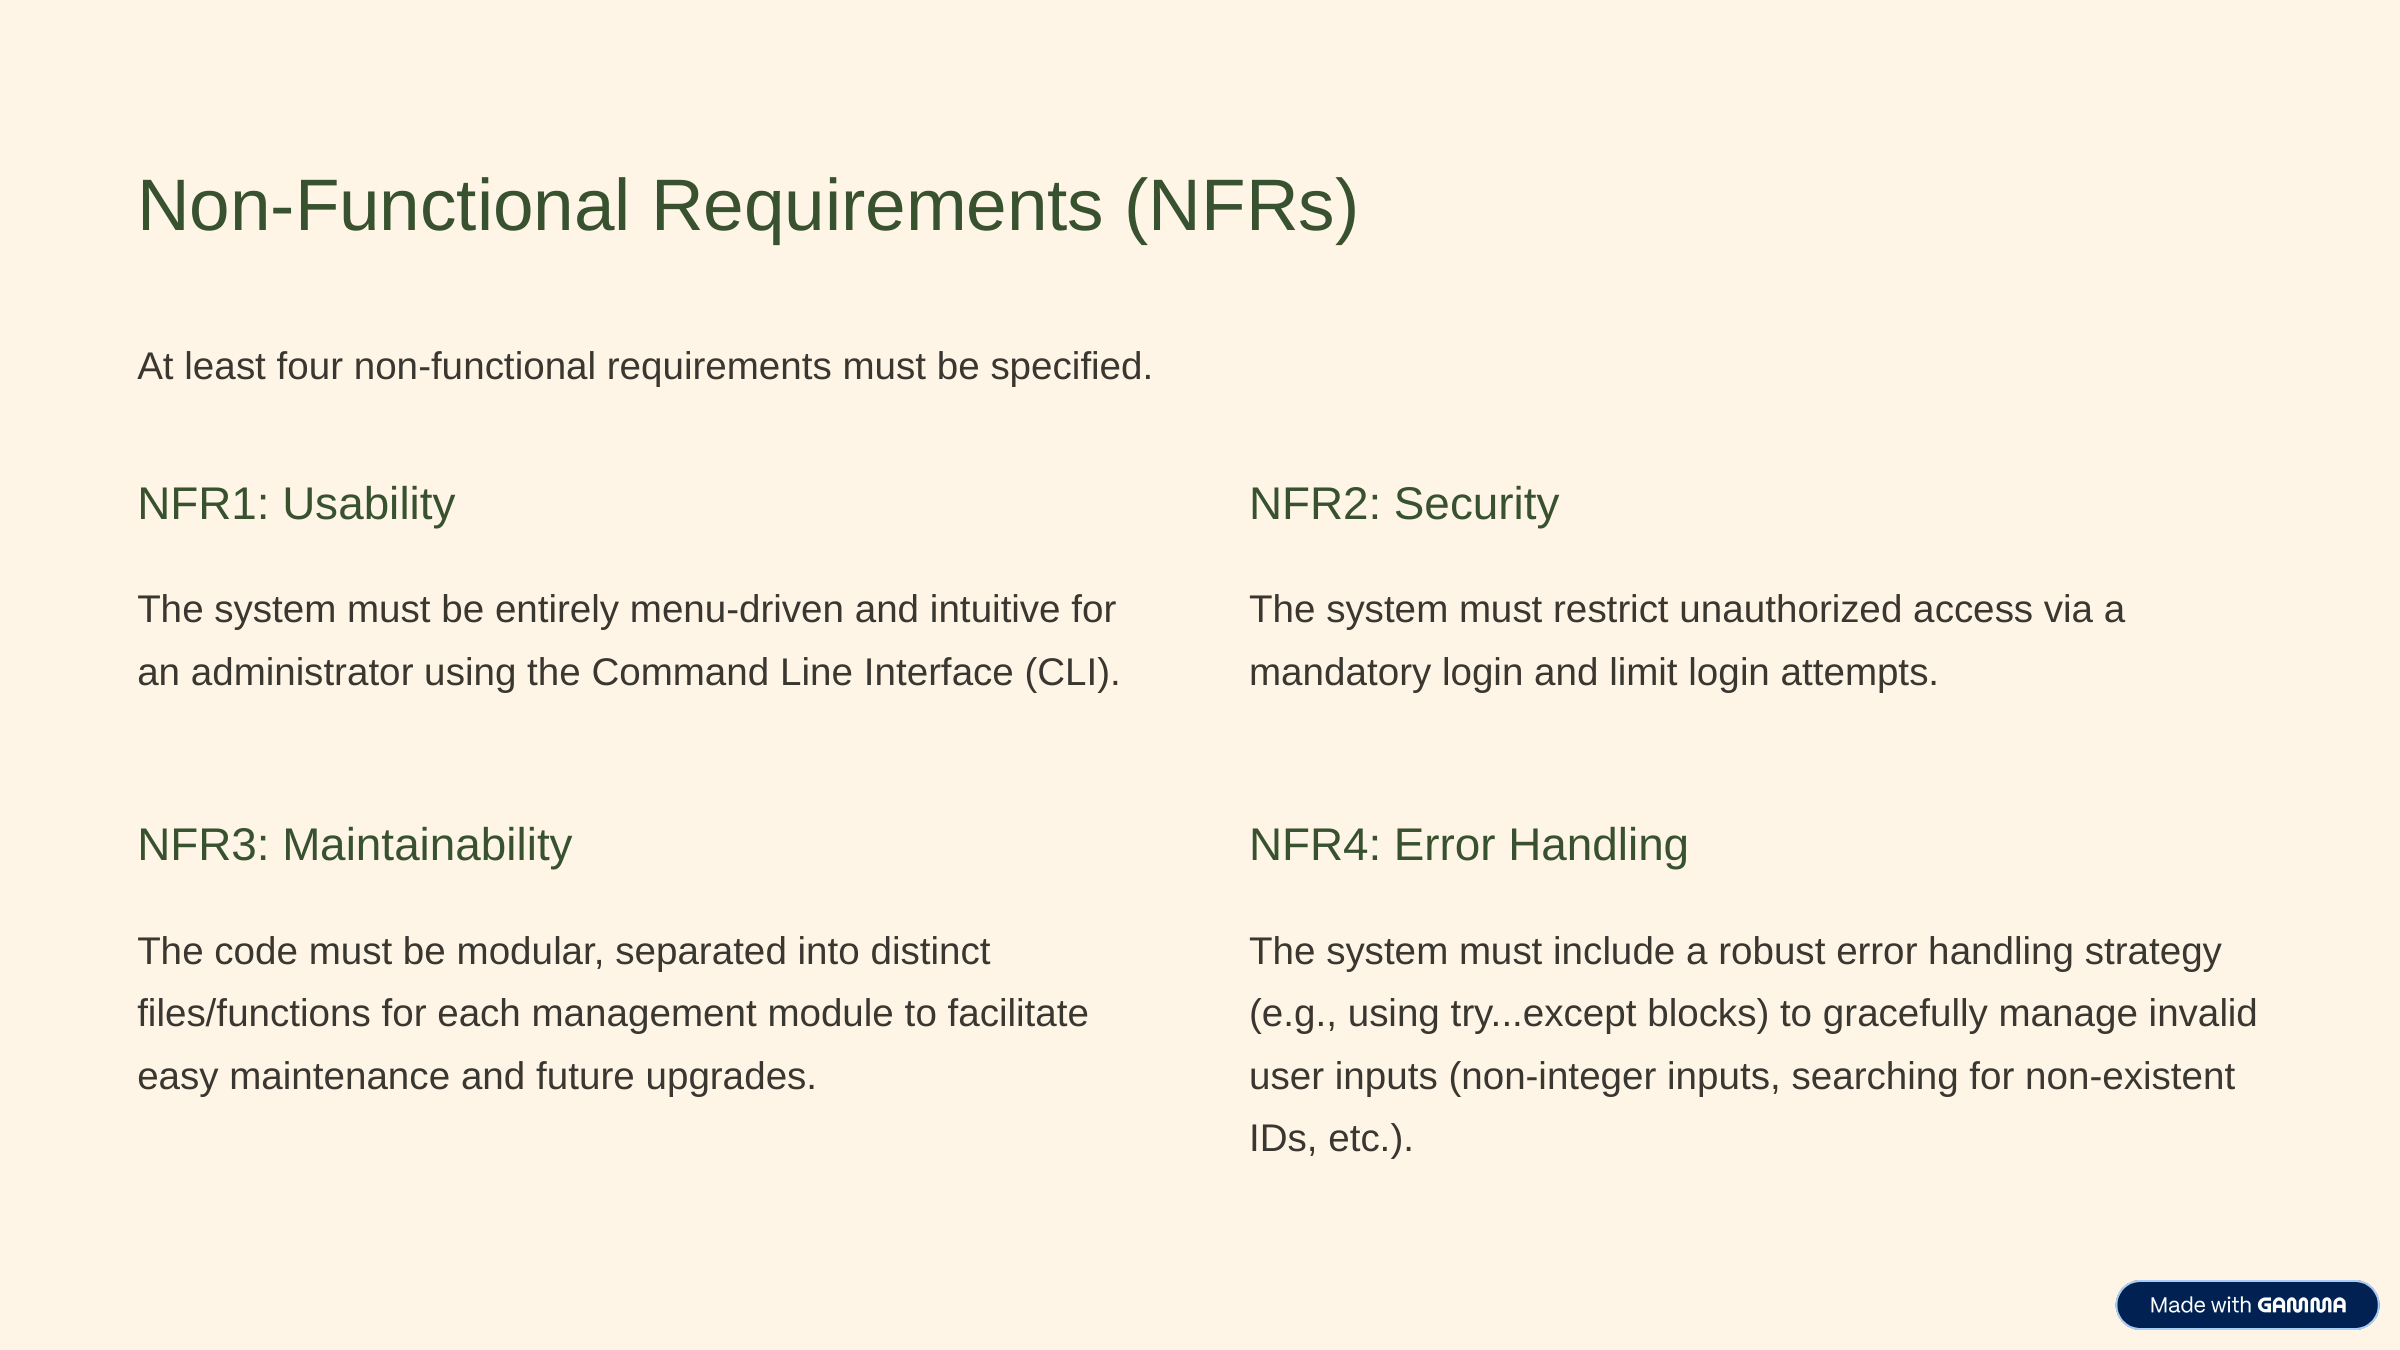

Non-Functional Requirements (NFRs)
At least four non-functional requirements must be specified.
NFR1: Usability
NFR2: Security
The system must be entirely menu-driven and intuitive for an administrator using the Command Line Interface (CLI).
The system must restrict unauthorized access via a mandatory login and limit login attempts.
NFR3: Maintainability
NFR4: Error Handling
The code must be modular, separated into distinct files/functions for each management module to facilitate easy maintenance and future upgrades.
The system must include a robust error handling strategy (e.g., using try...except blocks) to gracefully manage invalid user inputs (non-integer inputs, searching for non-existent IDs, etc.).